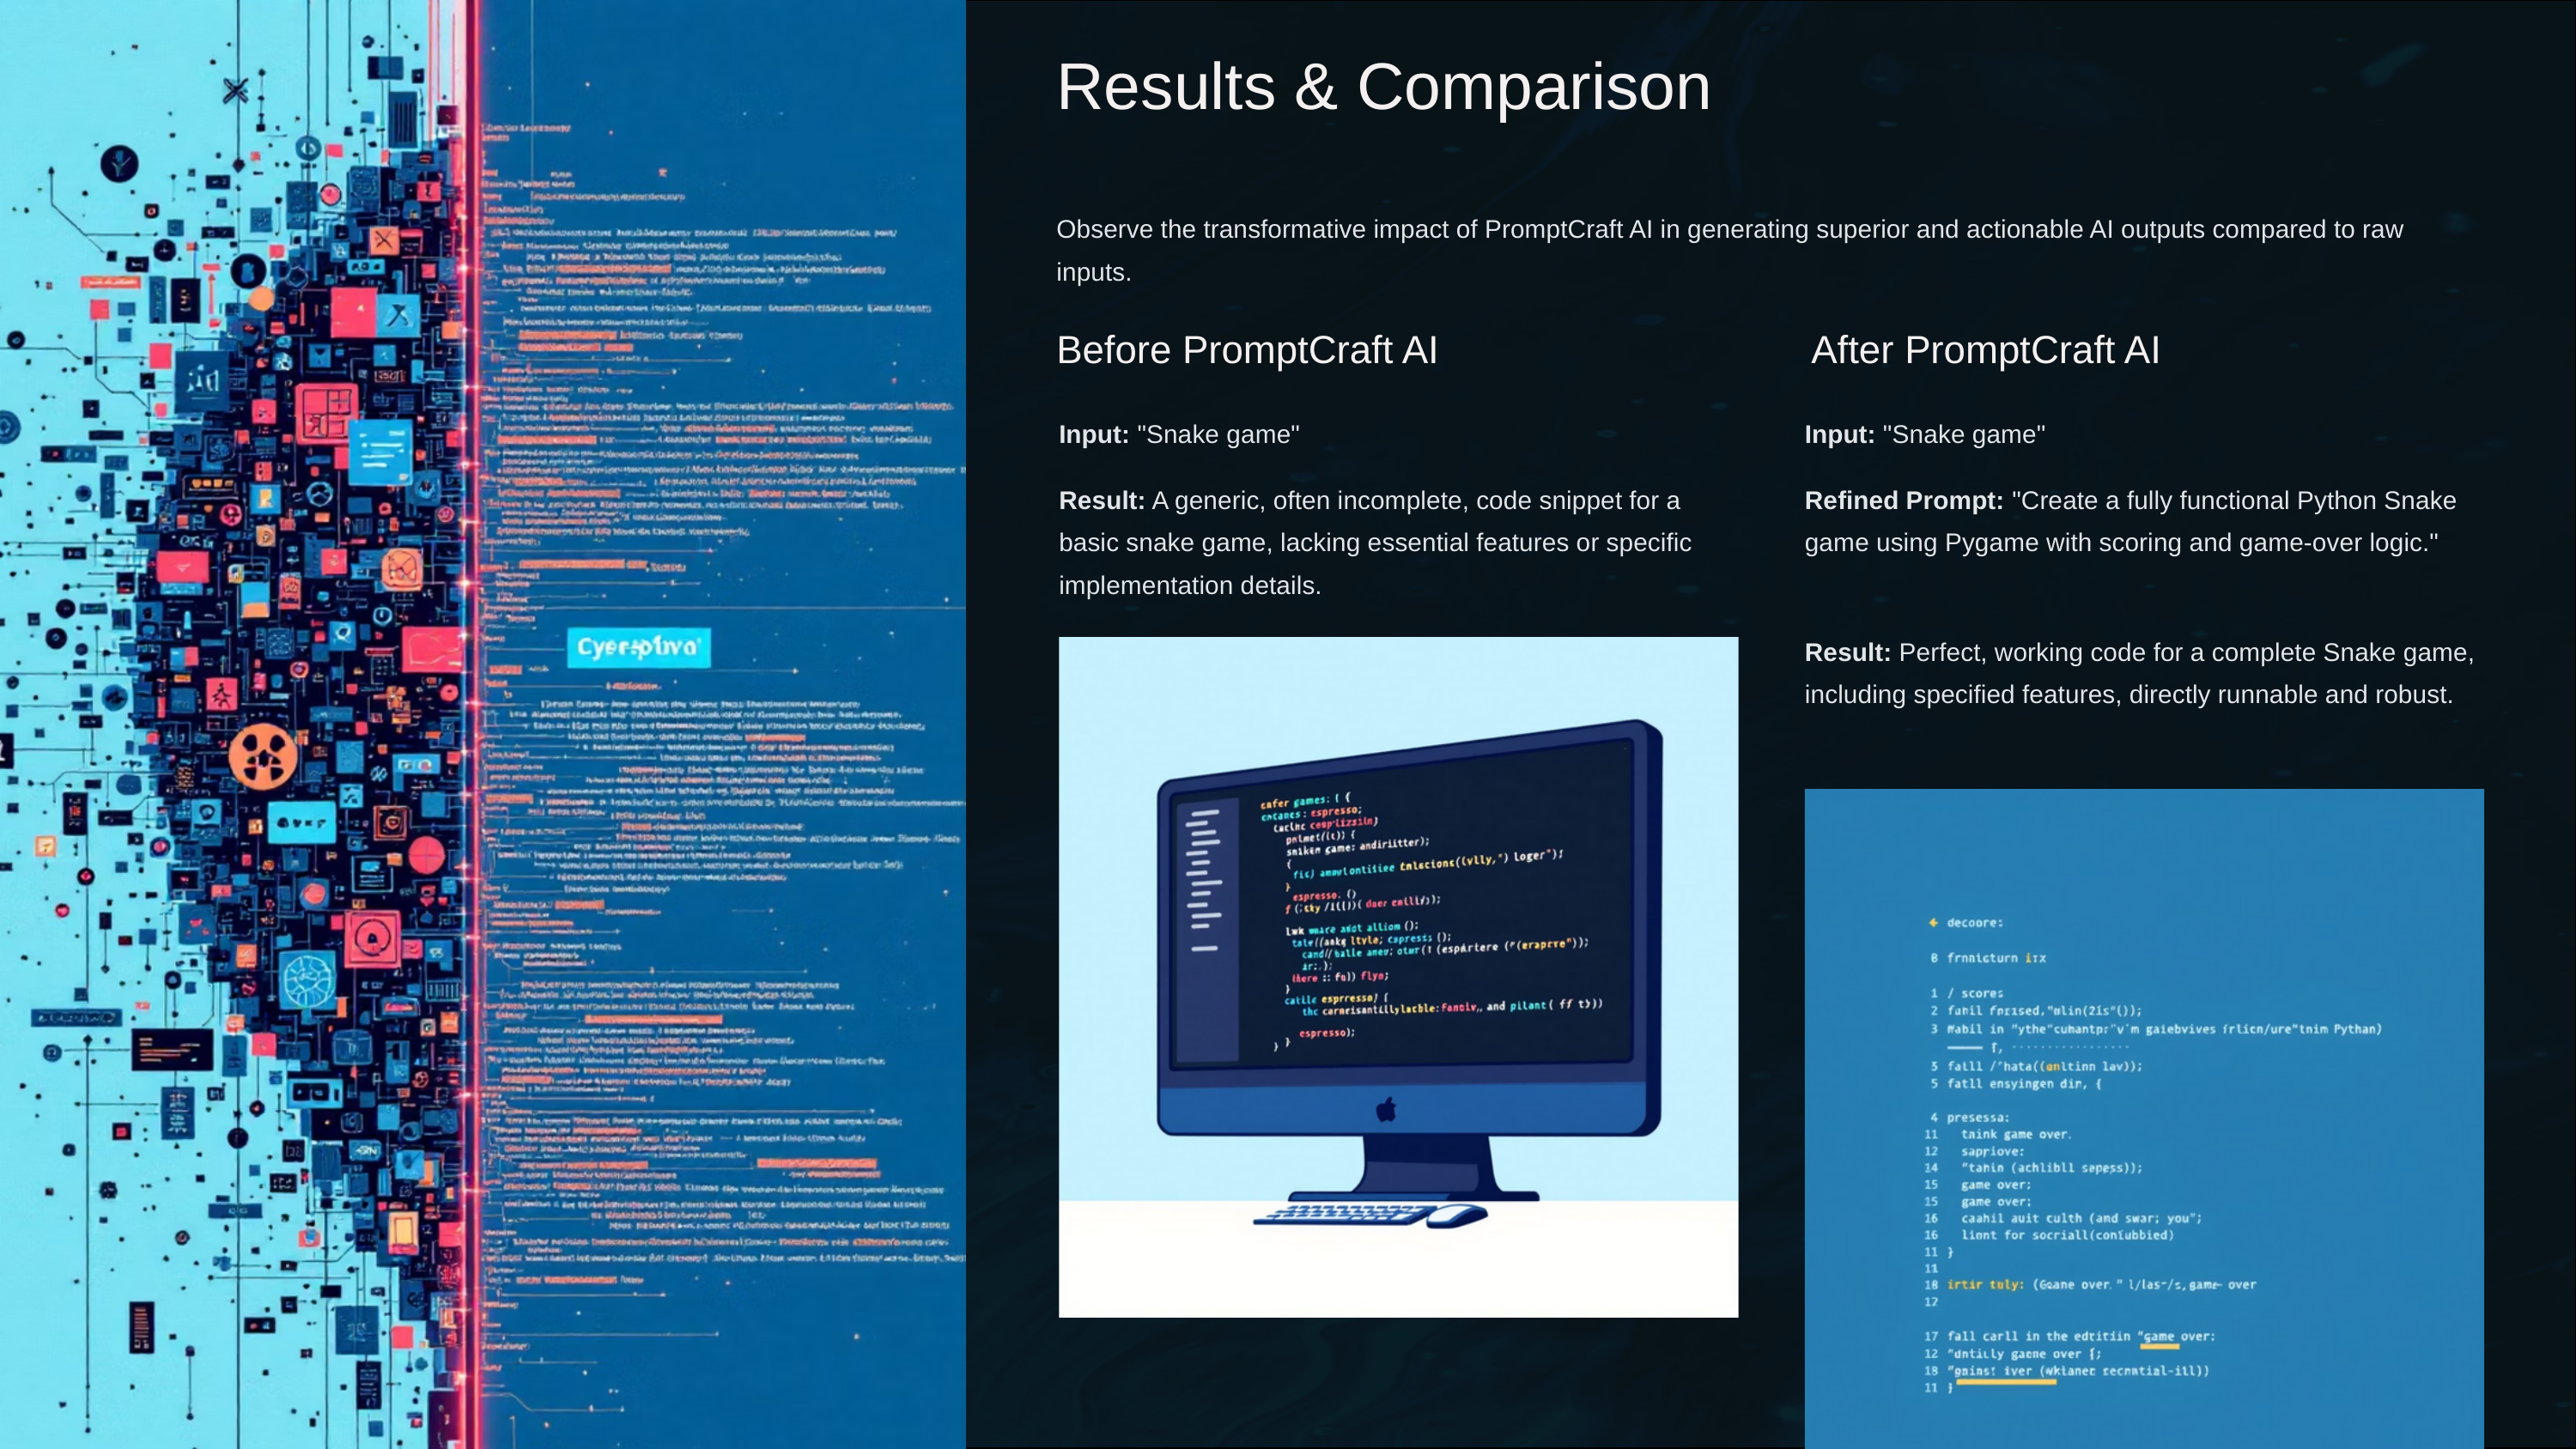

Results & Comparison
Observe the transformative impact of PromptCraft AI in generating superior and actionable AI outputs compared to raw inputs.
Before PromptCraft AI
After PromptCraft AI
Input: "Snake game"
Input: "Snake game"
Result: A generic, often incomplete, code snippet for a basic snake game, lacking essential features or specific implementation details.
Refined Prompt: "Create a fully functional Python Snake game using Pygame with scoring and game-over logic."
Result: Perfect, working code for a complete Snake game, including specified features, directly runnable and robust.